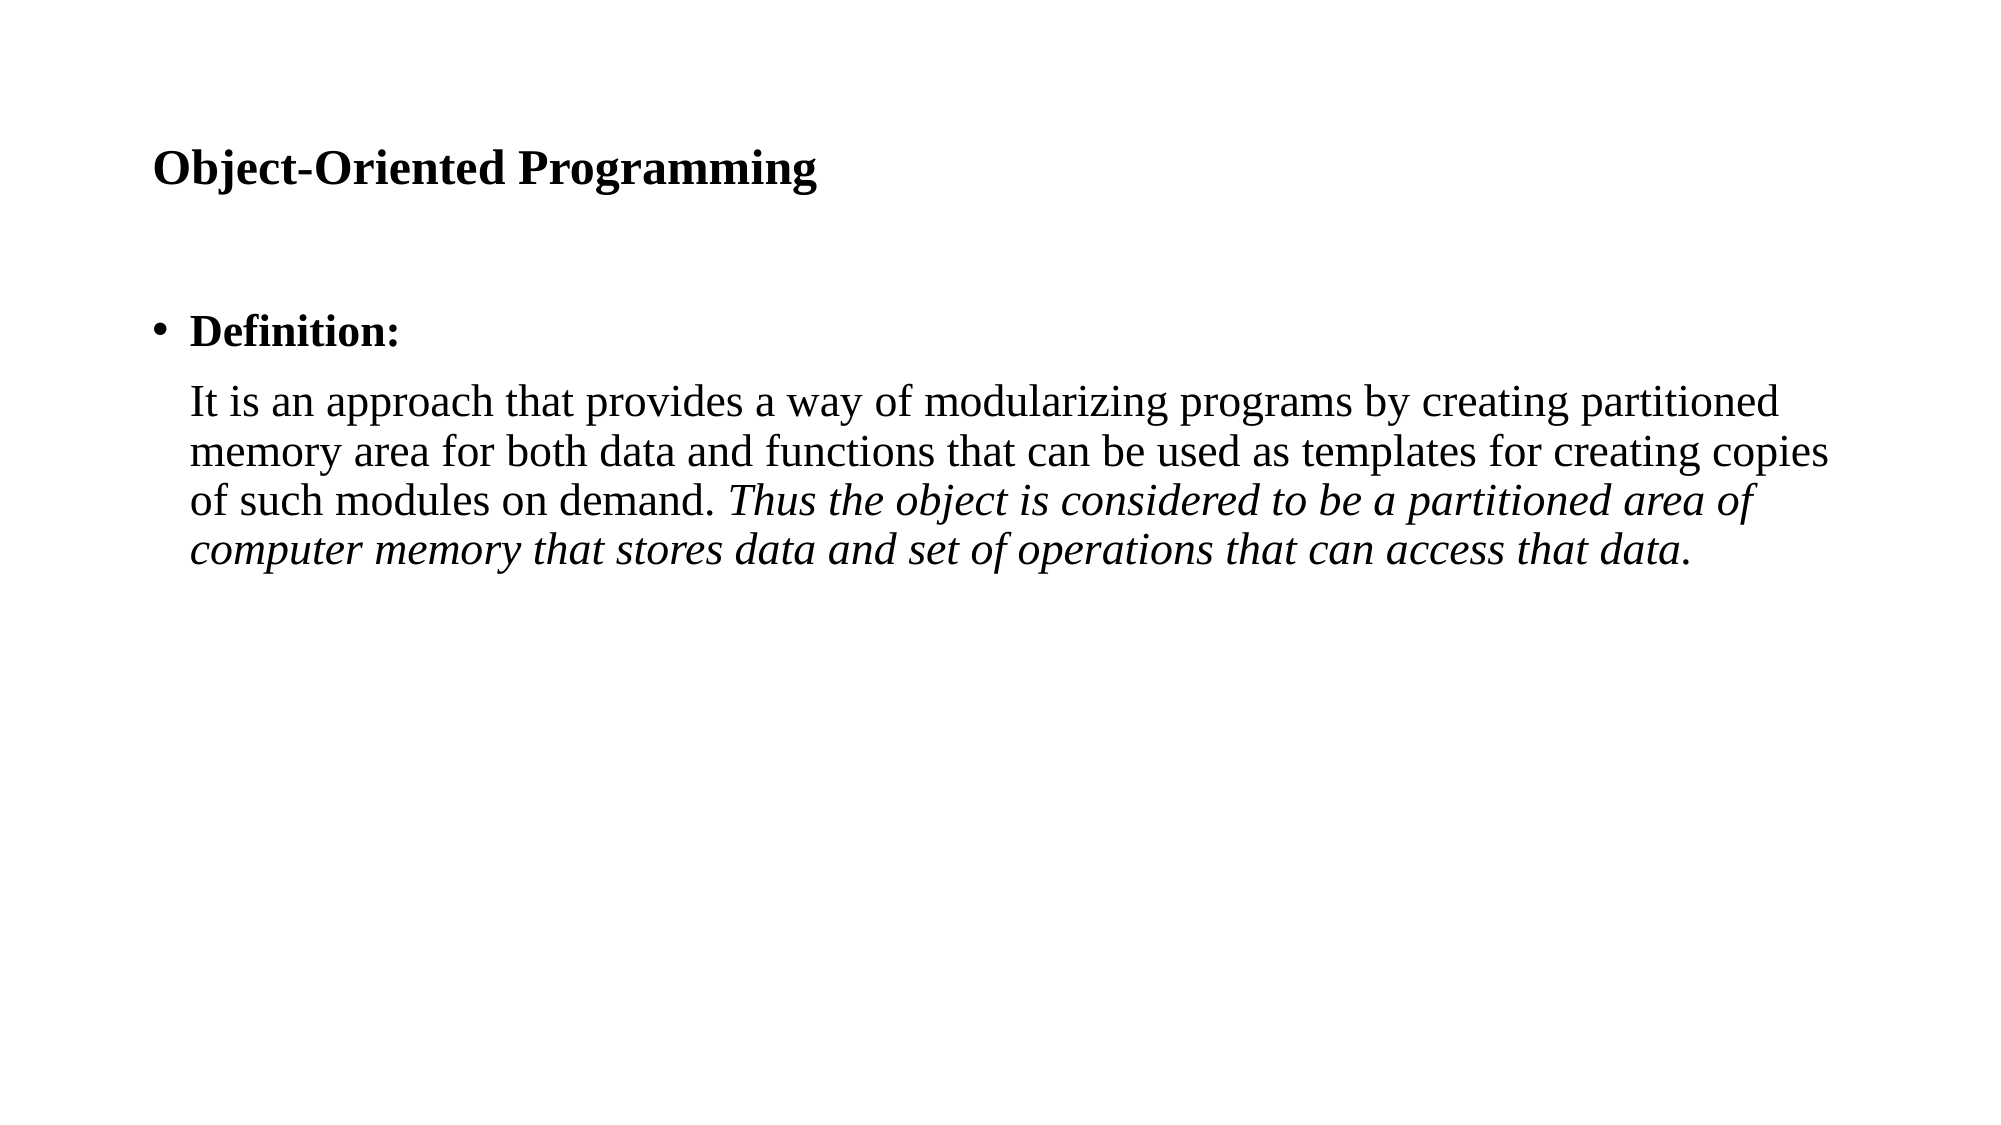

# Object-Oriented Programming
Definition:
	It is an approach that provides a way of modularizing programs by creating partitioned memory area for both data and functions that can be used as templates for creating copies of such modules on demand. Thus the object is considered to be a partitioned area of computer memory that stores data and set of operations that can access that data.